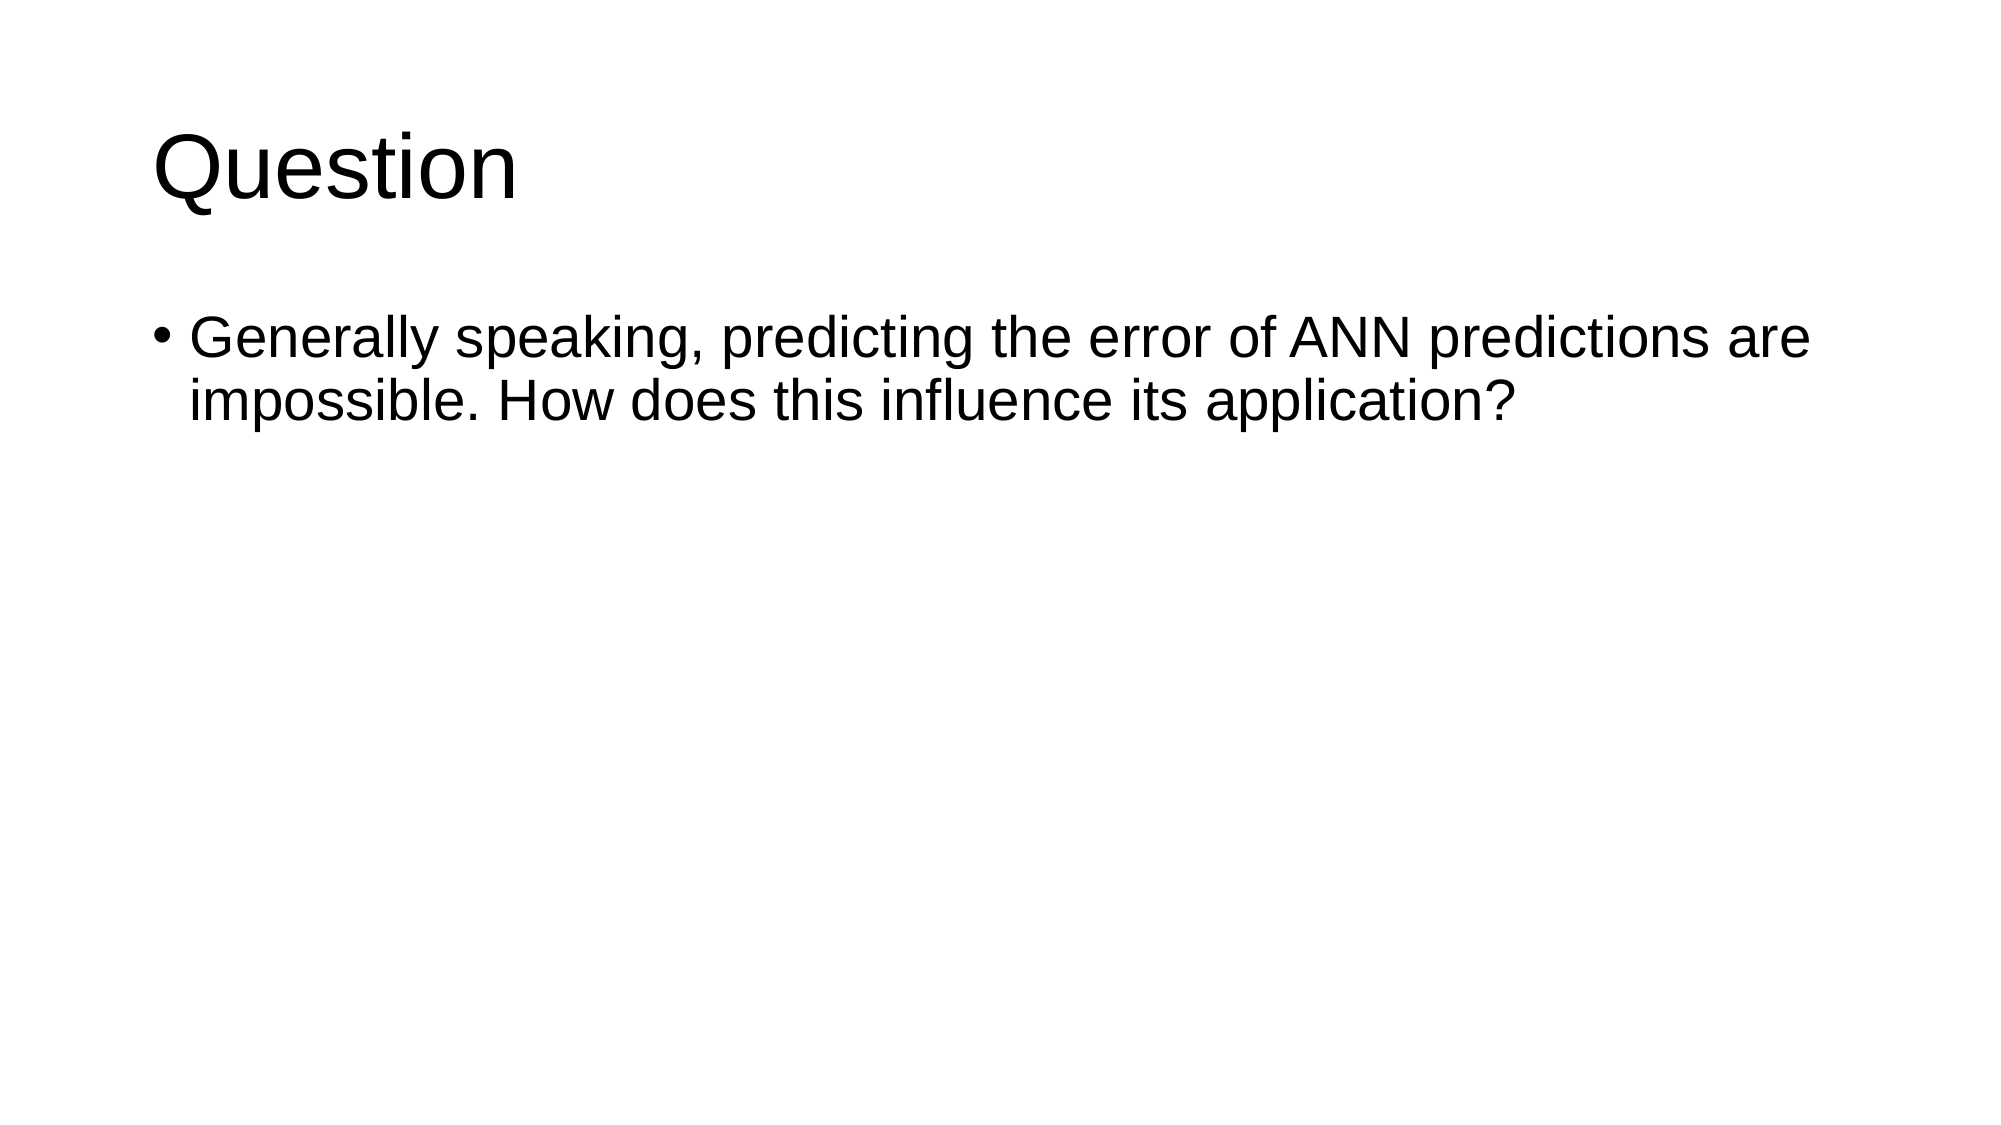

# Question
Generally speaking, predicting the error of ANN predictions are impossible. How does this influence its application?